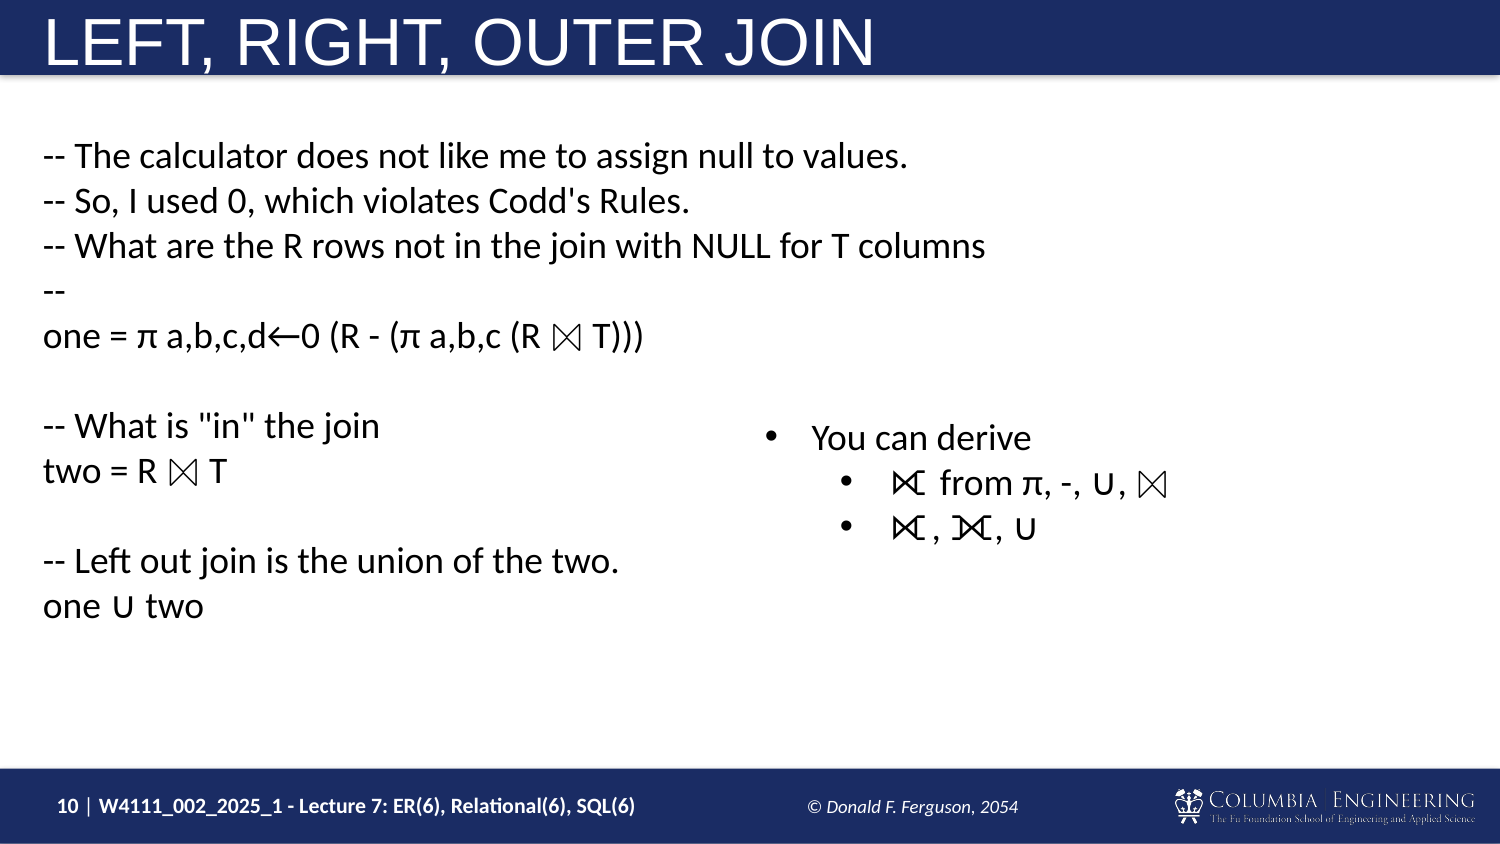

# LEFT, RIGHT, OUTER JOIN
-- The calculator does not like me to assign null to values.
-- So, I used 0, which violates Codd's Rules.
-- What are the R rows not in the join with NULL for T columns
--
one = π a,b,c,d←0 (R - (π a,b,c (R ⨝ T)))

-- What is "in" the join
two = R ⨝ T

-- Left out join is the union of the two.
one ∪ two
You can derive
⟖ from π, -, ∪, ⨝
⟖, ⟗, ∪